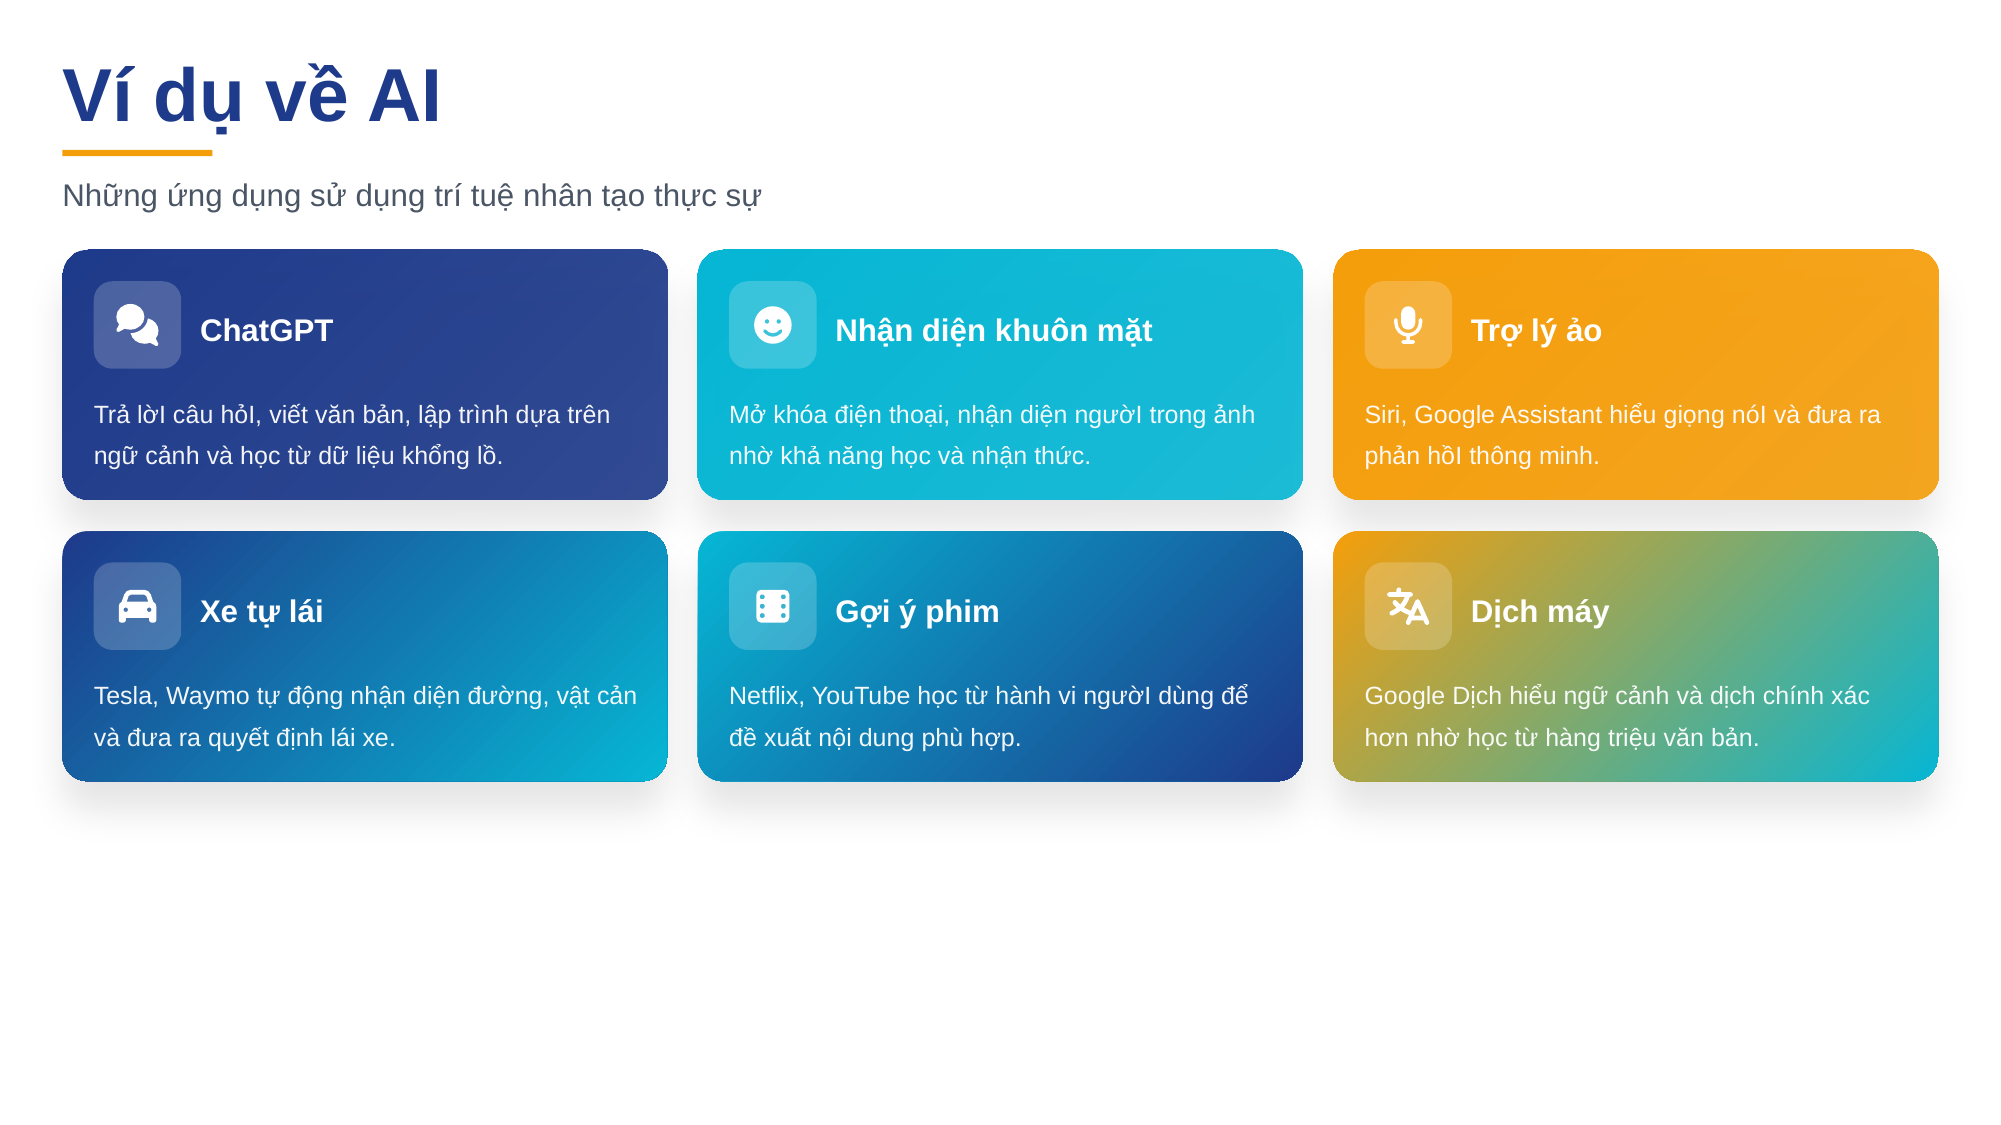

Ví dụ về AI

Những ứng dụng sử dụng trí tuệ nhân tạo thực sự

ChatGPT
Nhận diện khuôn mặt
Trợ lý ảo

Trả lờI câu hỏI, viết văn bản, lập trình dựa trên ngữ cảnh và học từ dữ liệu khổng lồ.
Mở khóa điện thoại, nhận diện ngườI trong ảnh nhờ khả năng học và nhận thức.
Siri, Google Assistant hiểu giọng nóI và đưa ra phản hồI thông minh.

Xe tự lái
Gợi ý phim
Dịch máy

Tesla, Waymo tự động nhận diện đường, vật cản và đưa ra quyết định lái xe.
Netflix, YouTube học từ hành vi ngườI dùng để đề xuất nội dung phù hợp.
Google Dịch hiểu ngữ cảnh và dịch chính xác hơn nhờ học từ hàng triệu văn bản.